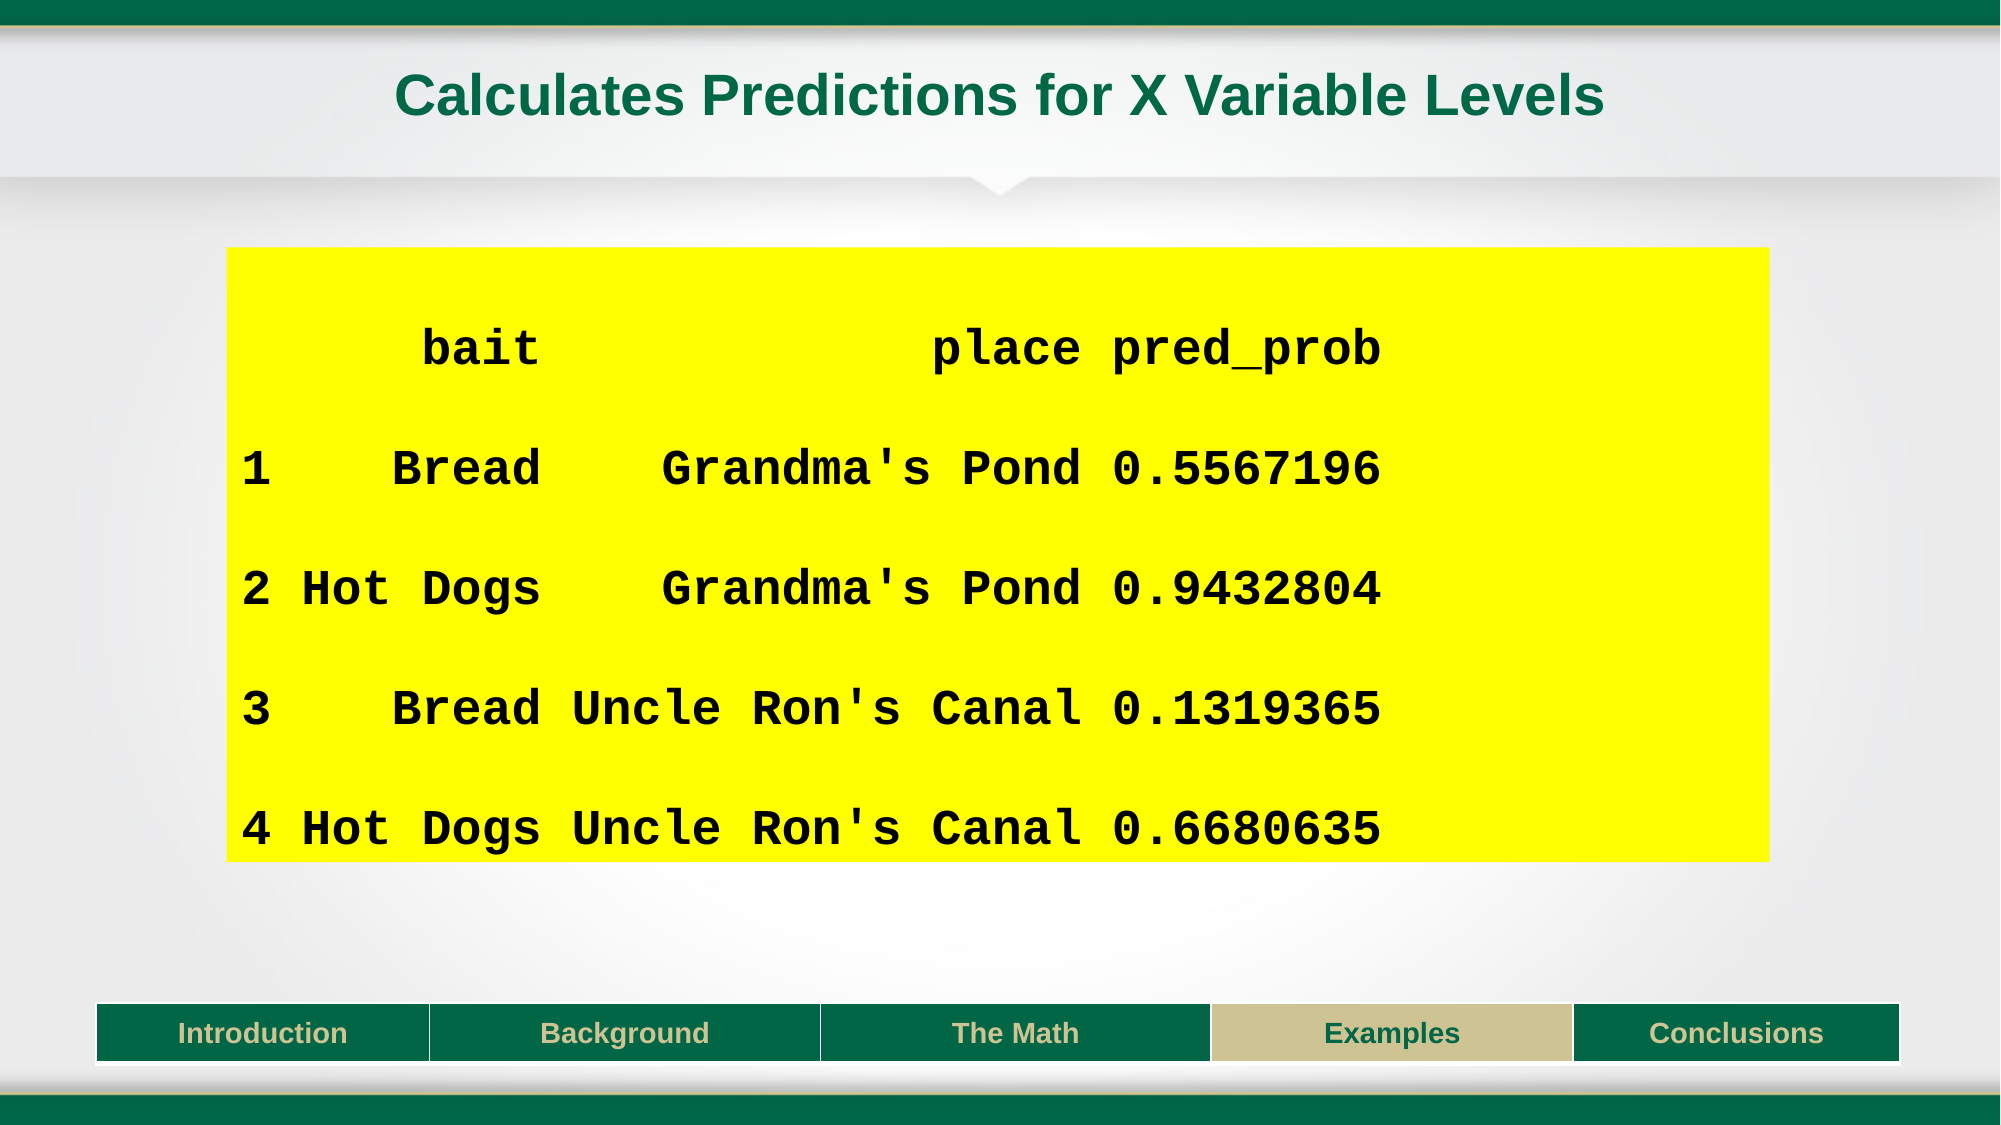

# Calculates Predictions for X Variable Levels
      bait             place pred_prob
1    Bread    Grandma's Pond 0.5567196
2 Hot Dogs    Grandma's Pond 0.9432804
3    Bread Uncle Ron's Canal 0.1319365
4 Hot Dogs Uncle Ron's Canal 0.6680635
| Introduction | Background | The Math | Examples | Conclusions |
| --- | --- | --- | --- | --- |